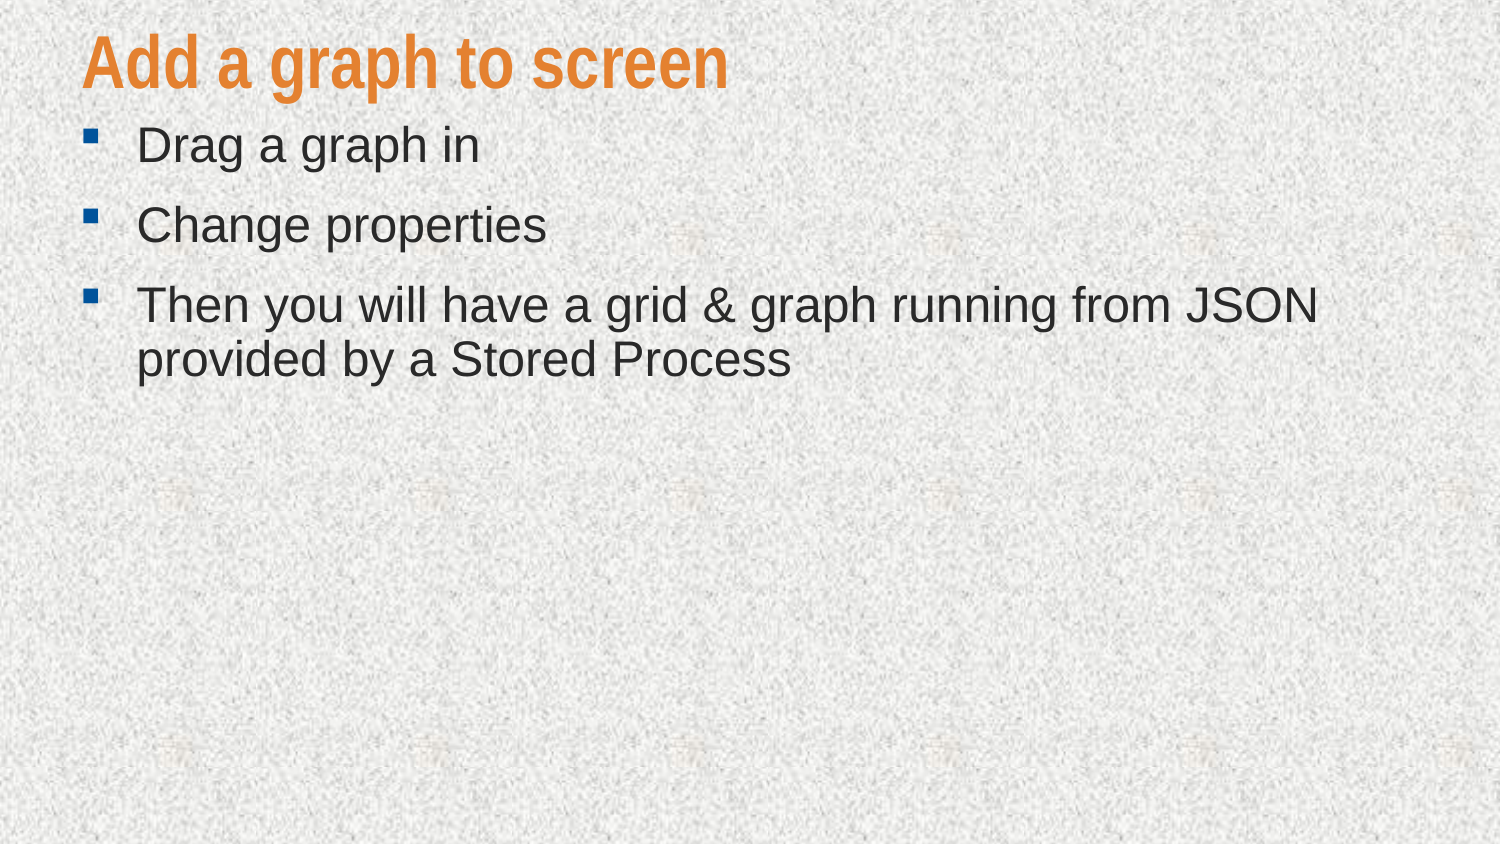

# Add a graph to screen
Drag a graph in
Change properties
Then you will have a grid & graph running from JSON provided by a Stored Process